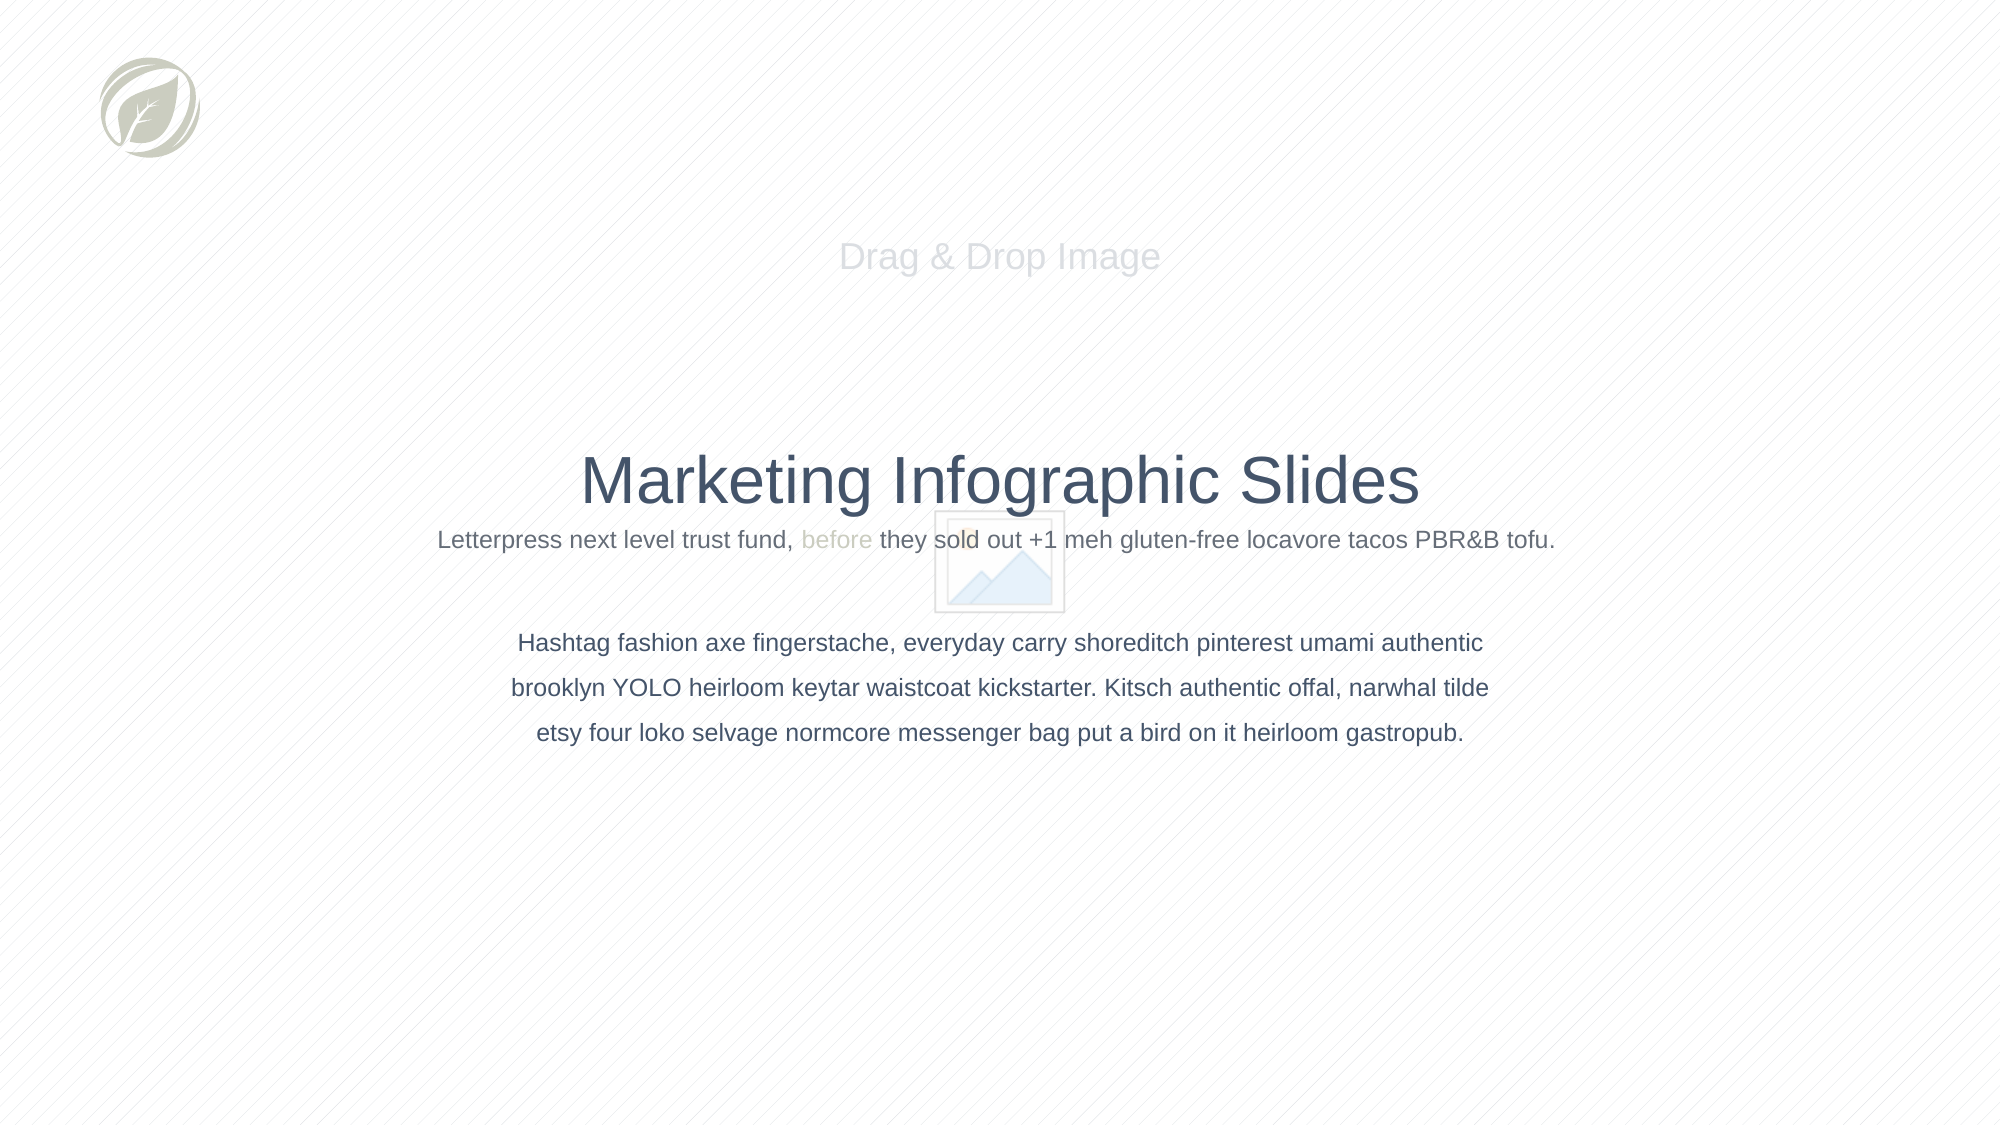

Marketing Infographic Slides
Letterpress next level trust fund, before they sold out +1 meh gluten-free locavore tacos PBR&B tofu.
Hashtag fashion axe fingerstache, everyday carry shoreditch pinterest umami authentic brooklyn YOLO heirloom keytar waistcoat kickstarter. Kitsch authentic offal, narwhal tilde etsy four loko selvage normcore messenger bag put a bird on it heirloom gastropub.